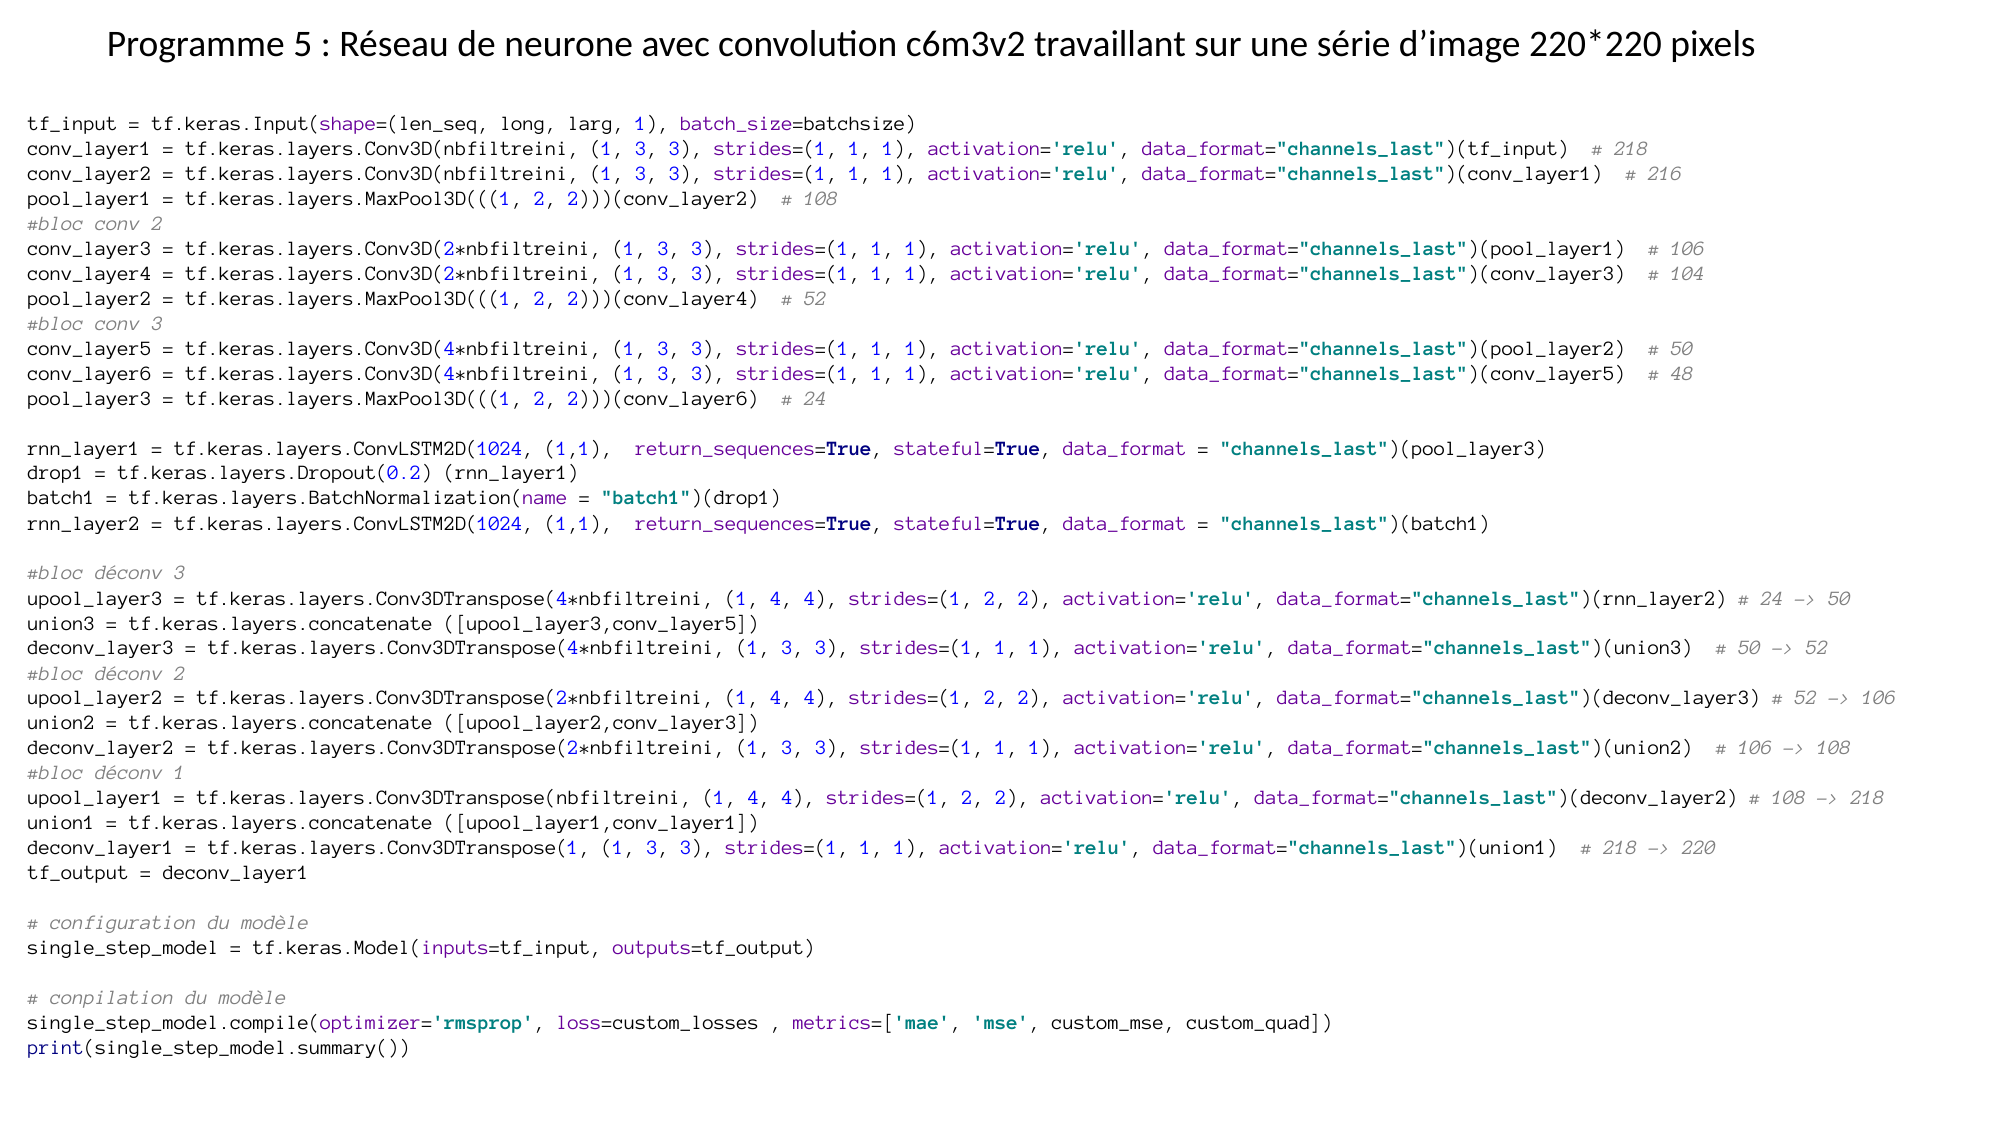

Programme 5 : Réseau de neurone avec convolution c6m3v2 travaillant sur une série d’image 220*220 pixels
tf_input = tf.keras.Input(shape=(len_seq, long, larg, 1), batch_size=batchsize)
conv_layer1 = tf.keras.layers.Conv3D(nbfiltreini, (1, 3, 3), strides=(1, 1, 1), activation='relu', data_format="channels_last")(tf_input)  # 218
conv_layer2 = tf.keras.layers.Conv3D(nbfiltreini, (1, 3, 3), strides=(1, 1, 1), activation='relu', data_format="channels_last")(conv_layer1)  # 216
pool_layer1 = tf.keras.layers.MaxPool3D(((1, 2, 2)))(conv_layer2)  # 108
#bloc conv 2
conv_layer3 = tf.keras.layers.Conv3D(2*nbfiltreini, (1, 3, 3), strides=(1, 1, 1), activation='relu', data_format="channels_last")(pool_layer1)  # 106
conv_layer4 = tf.keras.layers.Conv3D(2*nbfiltreini, (1, 3, 3), strides=(1, 1, 1), activation='relu', data_format="channels_last")(conv_layer3)  # 104
pool_layer2 = tf.keras.layers.MaxPool3D(((1, 2, 2)))(conv_layer4)  # 52
#bloc conv 3
conv_layer5 = tf.keras.layers.Conv3D(4*nbfiltreini, (1, 3, 3), strides=(1, 1, 1), activation='relu', data_format="channels_last")(pool_layer2)  # 50
conv_layer6 = tf.keras.layers.Conv3D(4*nbfiltreini, (1, 3, 3), strides=(1, 1, 1), activation='relu', data_format="channels_last")(conv_layer5)  # 48
pool_layer3 = tf.keras.layers.MaxPool3D(((1, 2, 2)))(conv_layer6)  # 24
rnn_layer1 = tf.keras.layers.ConvLSTM2D(1024, (1,1),  return_sequences=True, stateful=True, data_format = "channels_last")(pool_layer3)
drop1 = tf.keras.layers.Dropout(0.2) (rnn_layer1)
batch1 = tf.keras.layers.BatchNormalization(name = "batch1")(drop1)
rnn_layer2 = tf.keras.layers.ConvLSTM2D(1024, (1,1),  return_sequences=True, stateful=True, data_format = "channels_last")(batch1)
#bloc déconv 3
upool_layer3 = tf.keras.layers.Conv3DTranspose(4*nbfiltreini, (1, 4, 4), strides=(1, 2, 2), activation='relu', data_format="channels_last")(rnn_layer2) # 24 -> 50
union3 = tf.keras.layers.concatenate ([upool_layer3,conv_layer5])
deconv_layer3 = tf.keras.layers.Conv3DTranspose(4*nbfiltreini, (1, 3, 3), strides=(1, 1, 1), activation='relu', data_format="channels_last")(union3)  # 50 -> 52
#bloc déconv 2
upool_layer2 = tf.keras.layers.Conv3DTranspose(2*nbfiltreini, (1, 4, 4), strides=(1, 2, 2), activation='relu', data_format="channels_last")(deconv_layer3) # 52 -> 106
union2 = tf.keras.layers.concatenate ([upool_layer2,conv_layer3])
deconv_layer2 = tf.keras.layers.Conv3DTranspose(2*nbfiltreini, (1, 3, 3), strides=(1, 1, 1), activation='relu', data_format="channels_last")(union2)  # 106 -> 108
#bloc déconv 1
upool_layer1 = tf.keras.layers.Conv3DTranspose(nbfiltreini, (1, 4, 4), strides=(1, 2, 2), activation='relu', data_format="channels_last")(deconv_layer2) # 108 -> 218
union1 = tf.keras.layers.concatenate ([upool_layer1,conv_layer1])
deconv_layer1 = tf.keras.layers.Conv3DTranspose(1, (1, 3, 3), strides=(1, 1, 1), activation='relu', data_format="channels_last")(union1)  # 218 -> 220
tf_output = deconv_layer1
# configuration du modèle
single_step_model = tf.keras.Model(inputs=tf_input, outputs=tf_output)
# conpilation du modèle
single_step_model.compile(optimizer='rmsprop', loss=custom_losses , metrics=['mae', 'mse', custom_mse, custom_quad])
print(single_step_model.summary())